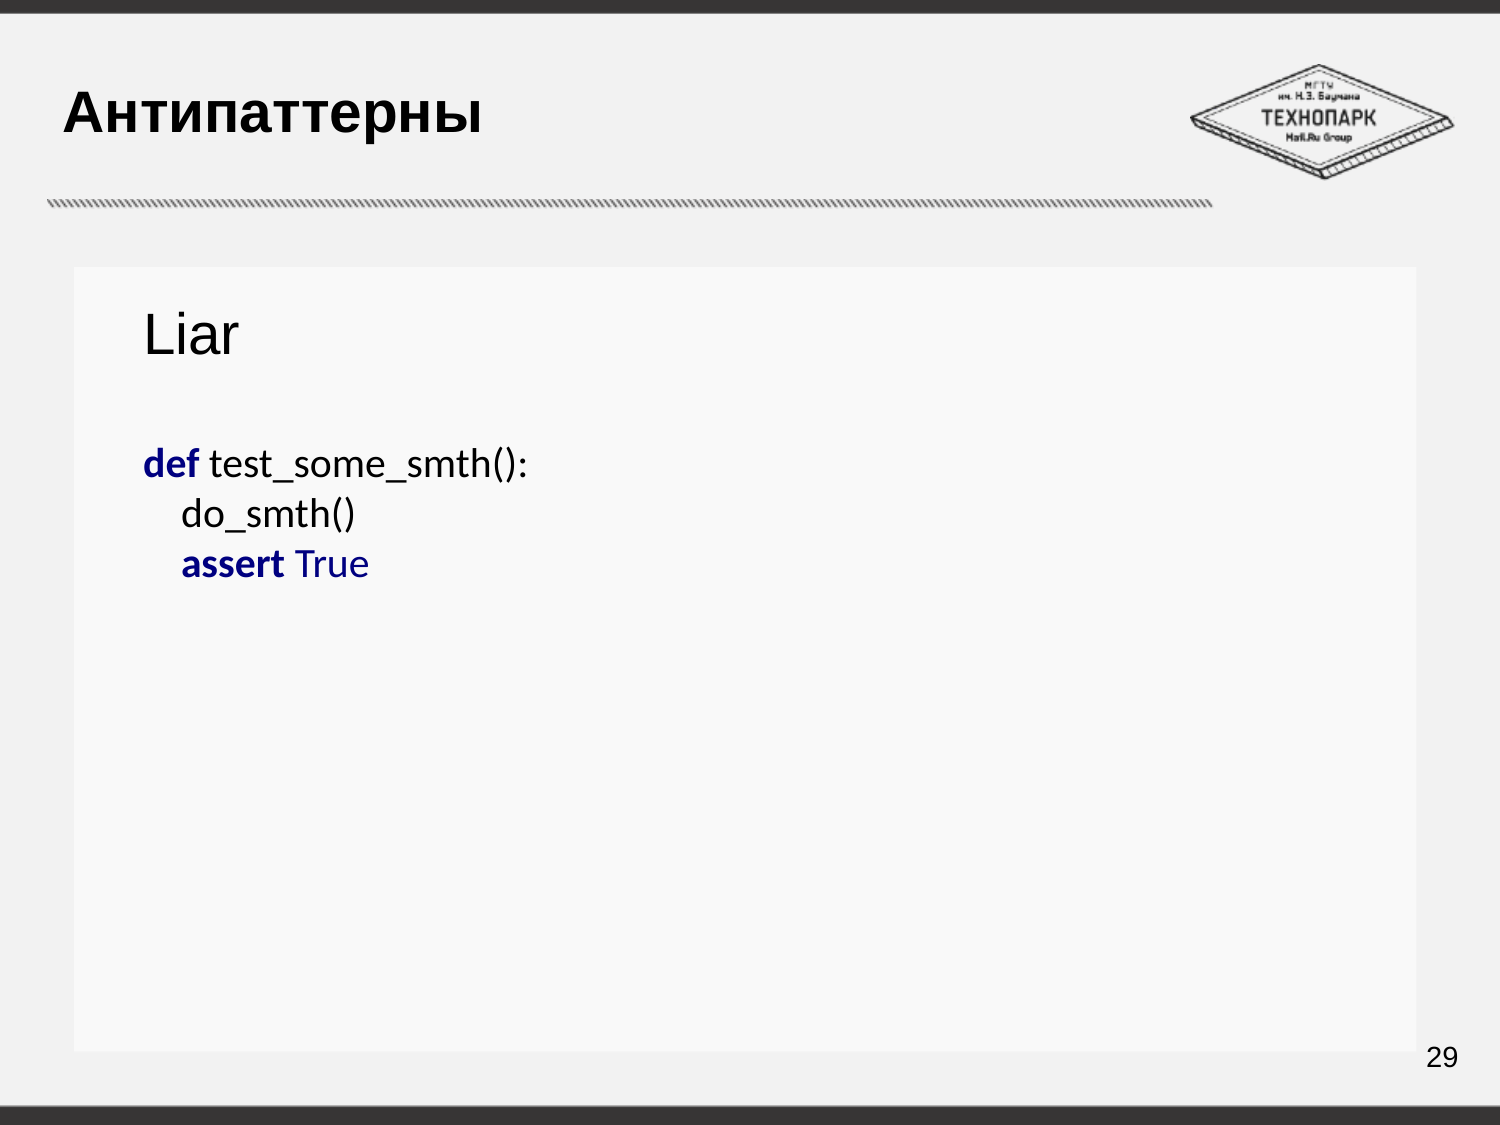

# Антипаттерны
Liar
def test_some_smth():
    do_smth()
    assert True
29